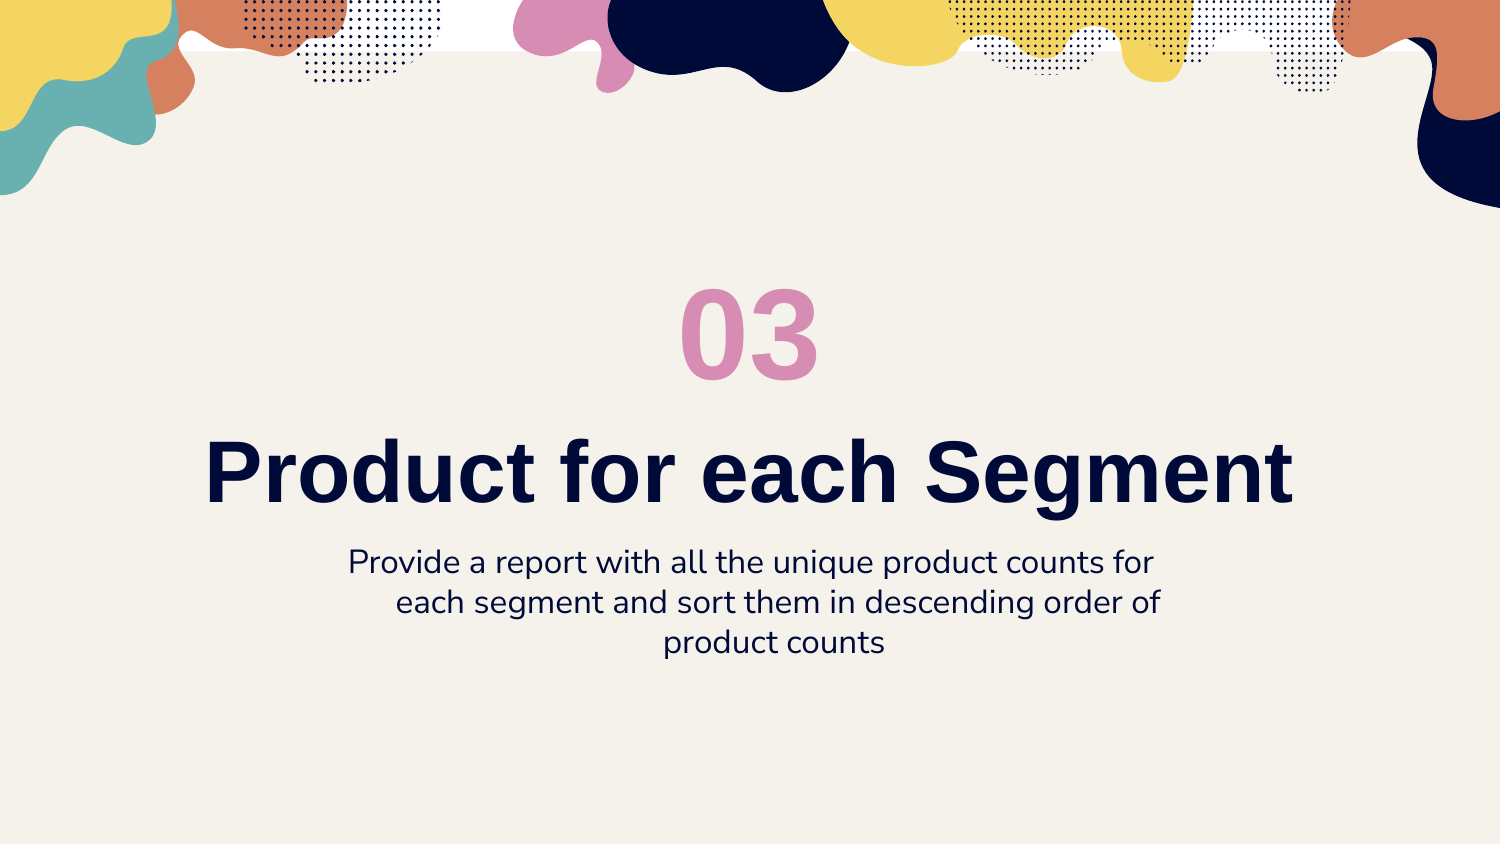

03
# Product for each Segment
Provide a report with all the unique product counts for each segment and sort them in descending order of product counts